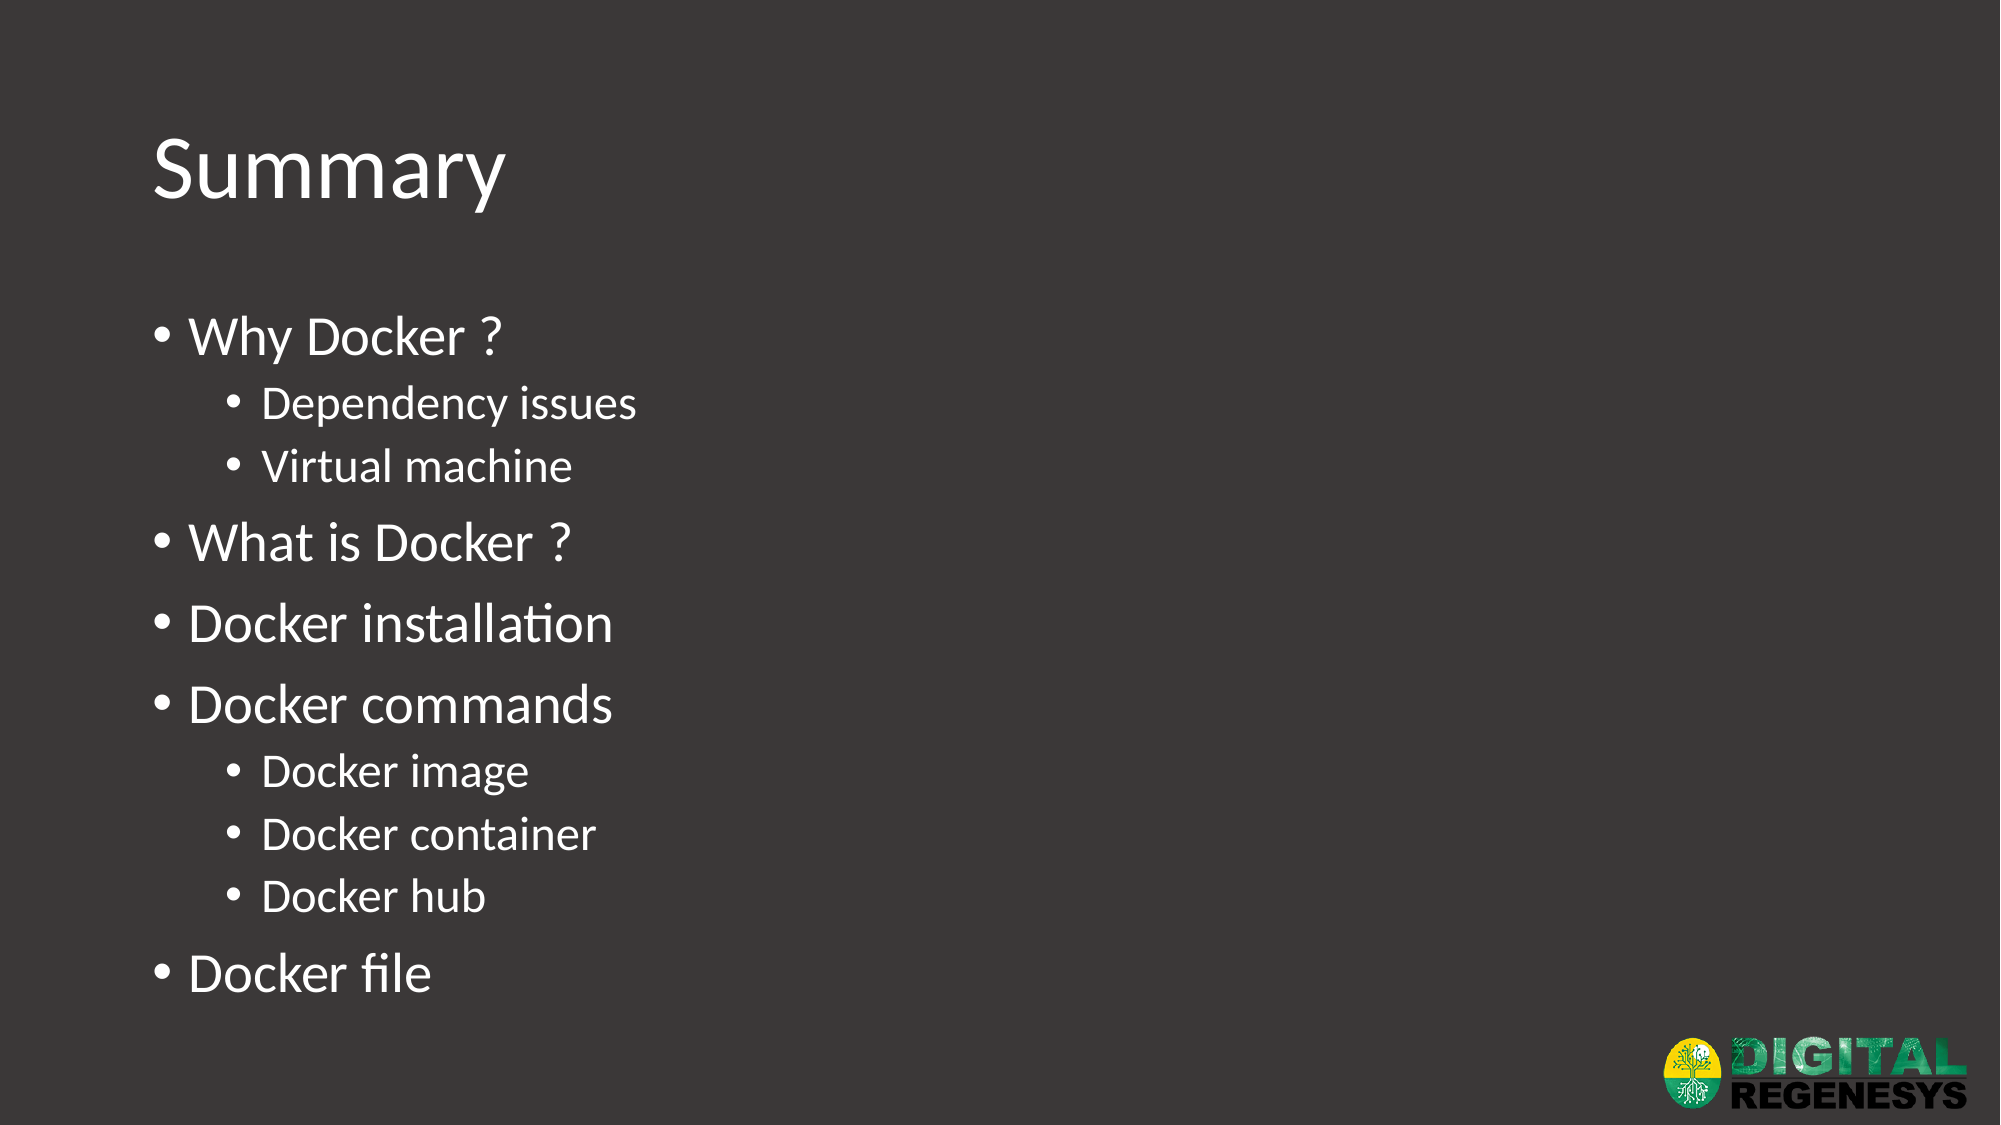

# Summary
Why Docker ?
Dependency issues
Virtual machine
What is Docker ?
Docker installation
Docker commands
Docker image
Docker container
Docker hub
Docker file